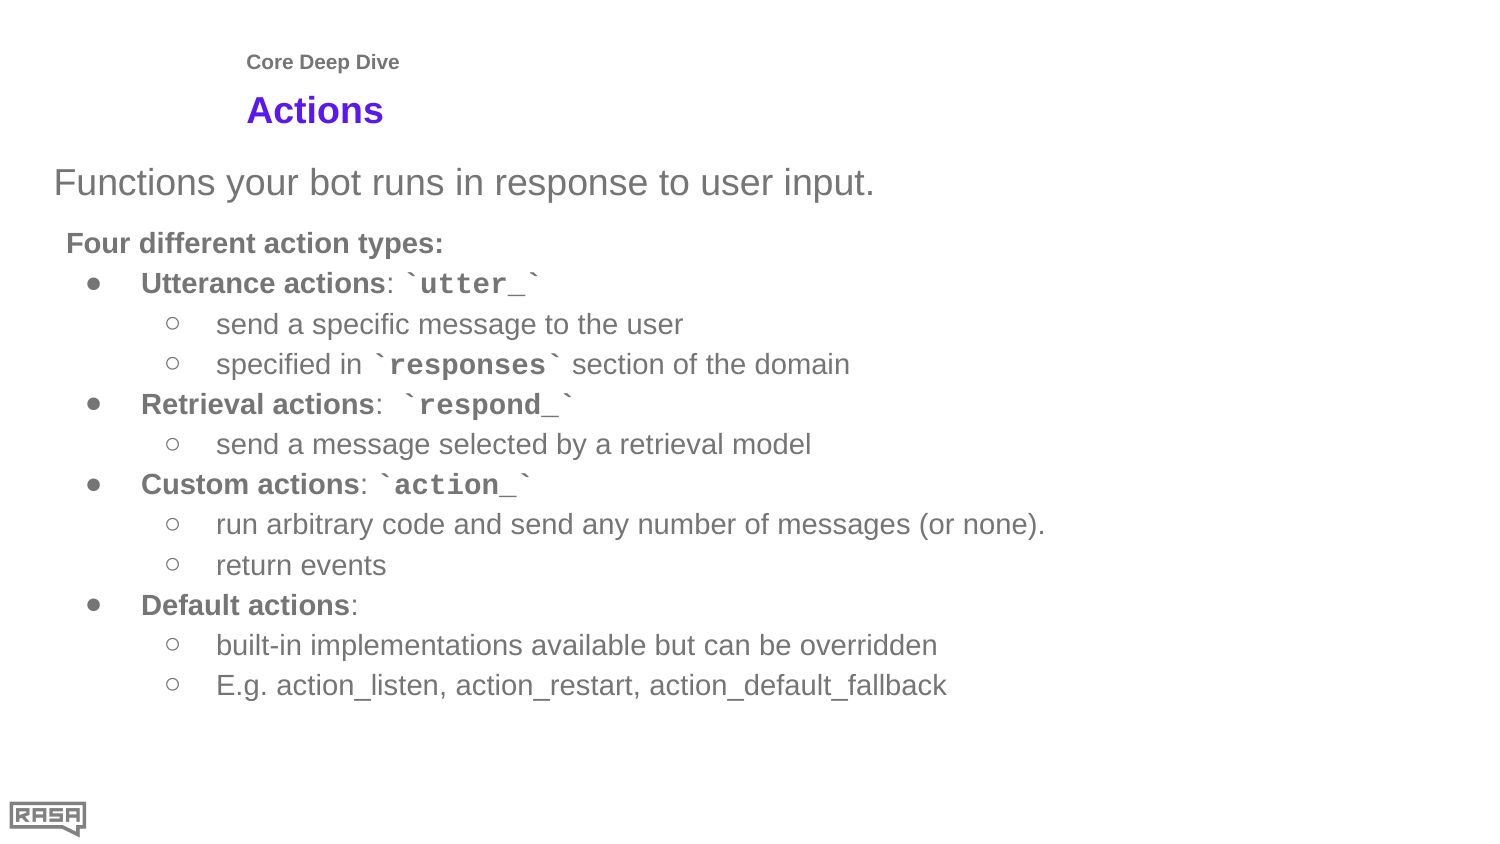

Core Deep Dive
# Actions
Functions your bot runs in response to user input.
Four different action types:
Utterance actions: `utter_`
send a specific message to the user
specified in `responses` section of the domain
Retrieval actions: `respond_`
send a message selected by a retrieval model
Custom actions: `action_`
run arbitrary code and send any number of messages (or none).
return events
Default actions:
built-in implementations available but can be overridden
E.g. action_listen, action_restart, action_default_fallback